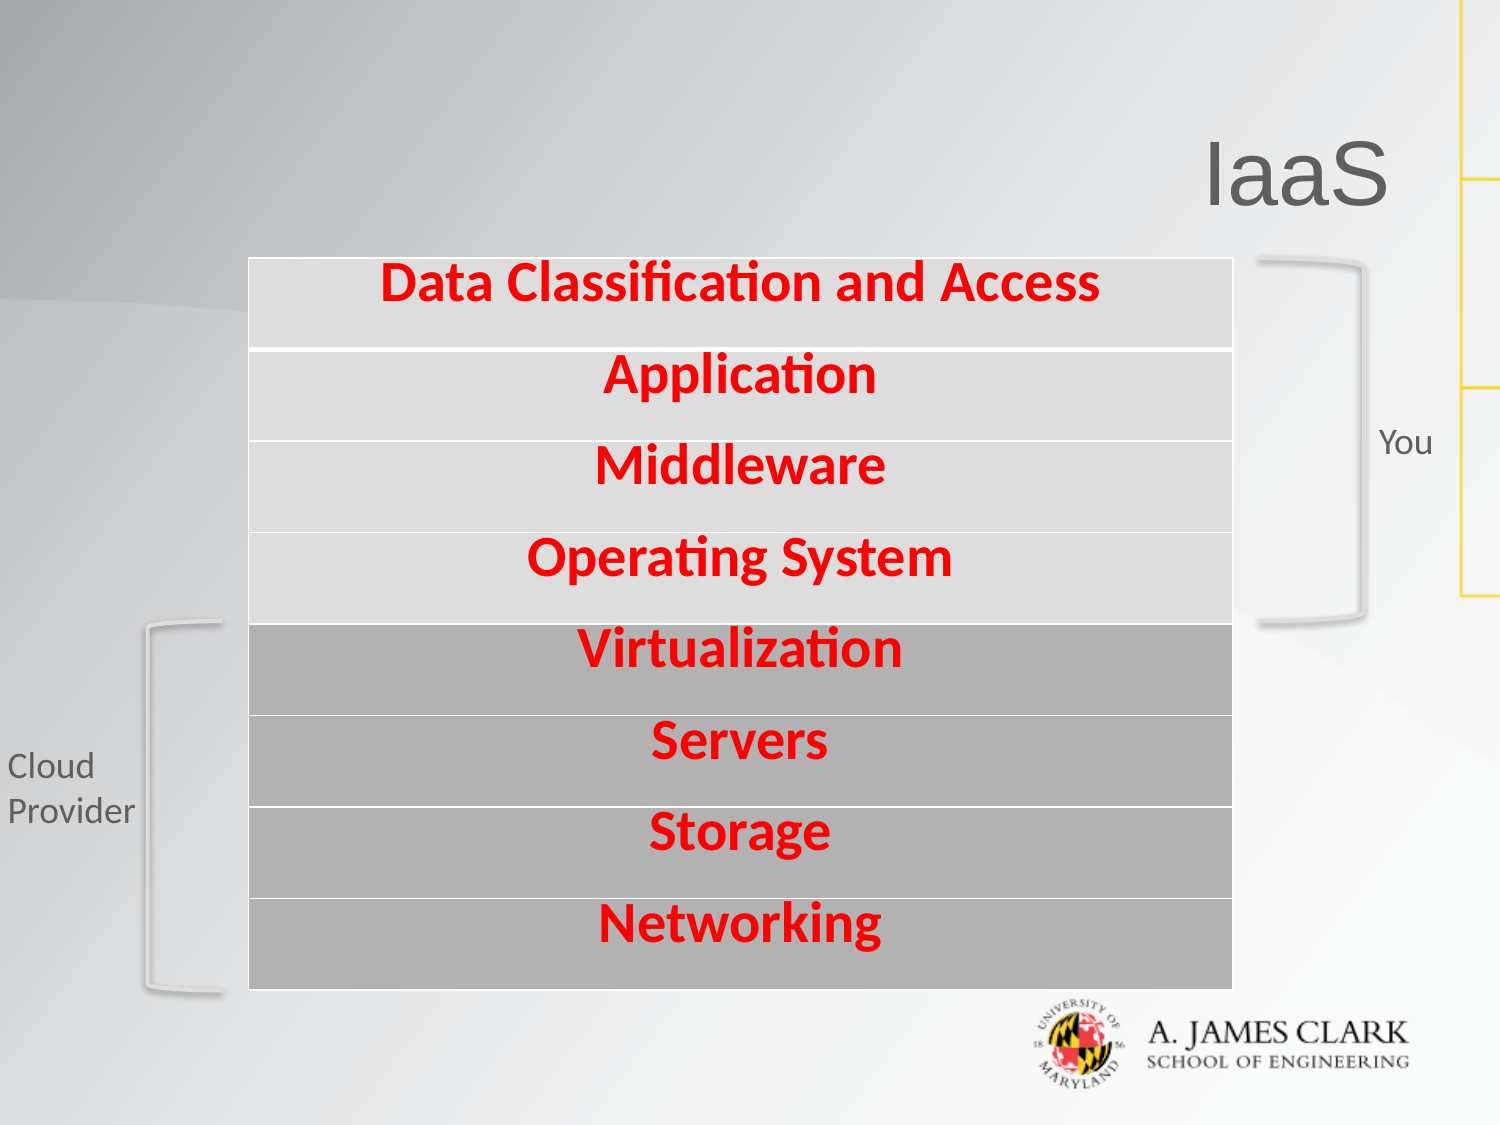

# IaaS
| Data Classification and Access |
| --- |
| Application |
| Middleware |
| Operating System |
| Virtualization |
| Servers |
| Storage |
| Networking |

You

Cloud
Provider